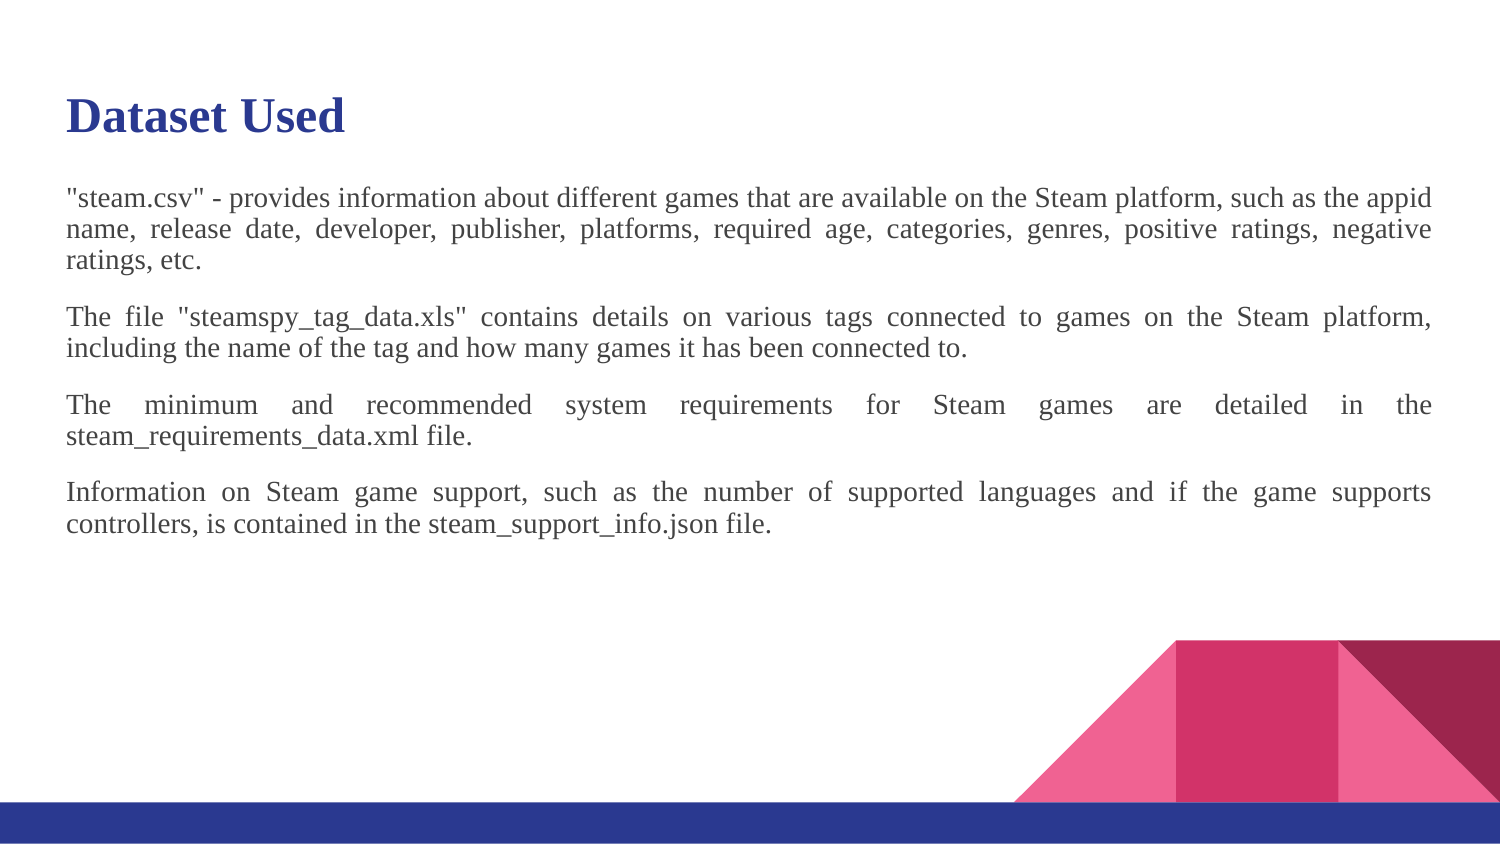

# Dataset Used
"steam.csv" - provides information about different games that are available on the Steam platform, such as the appid name, release date, developer, publisher, platforms, required age, categories, genres, positive ratings, negative ratings, etc.
The file "steamspy_tag_data.xls" contains details on various tags connected to games on the Steam platform, including the name of the tag and how many games it has been connected to.
The minimum and recommended system requirements for Steam games are detailed in the steam_requirements_data.xml file.
Information on Steam game support, such as the number of supported languages and if the game supports controllers, is contained in the steam_support_info.json file.